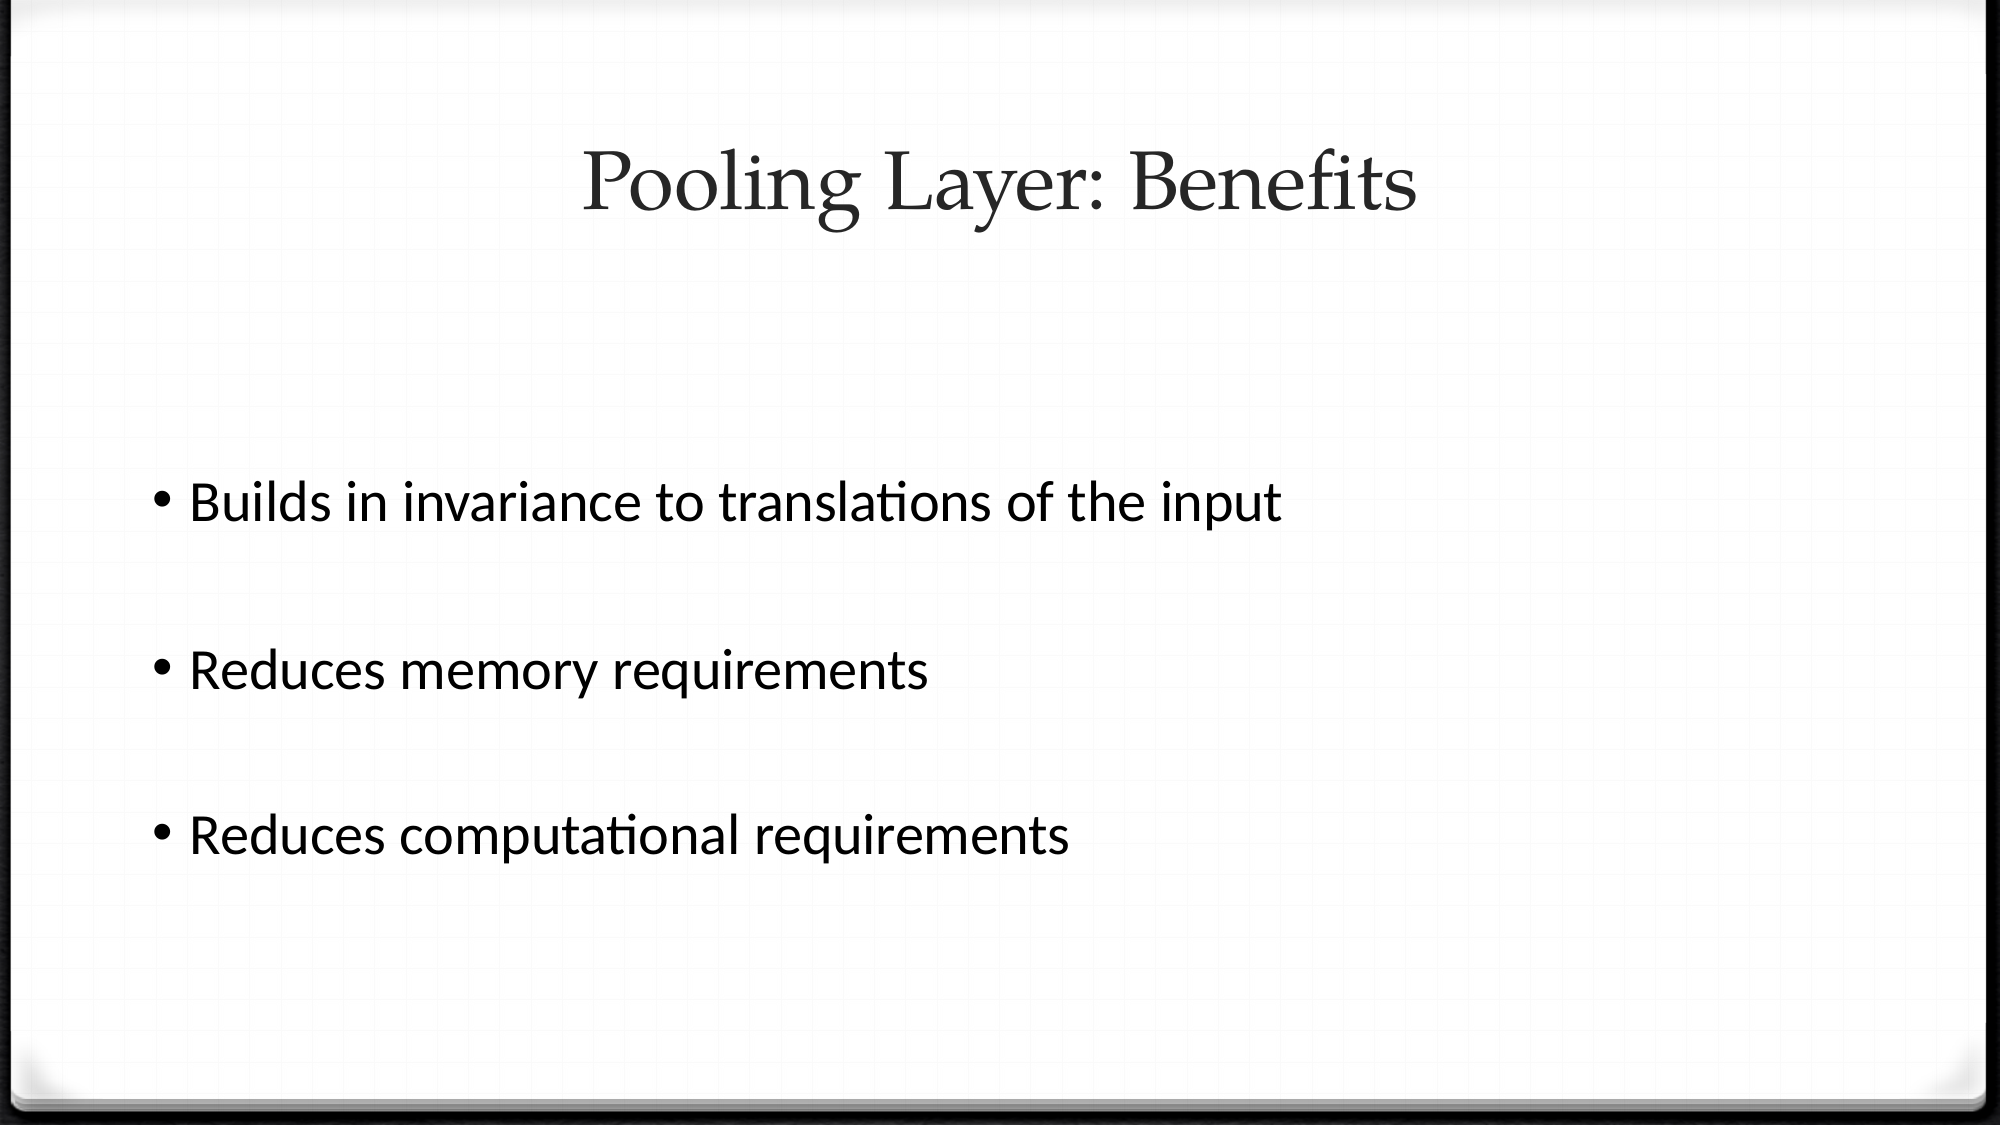

# Pooling Layer: Benefits
Builds in invariance to translations of the input

Reduces memory requirements

Reduces computational requirements